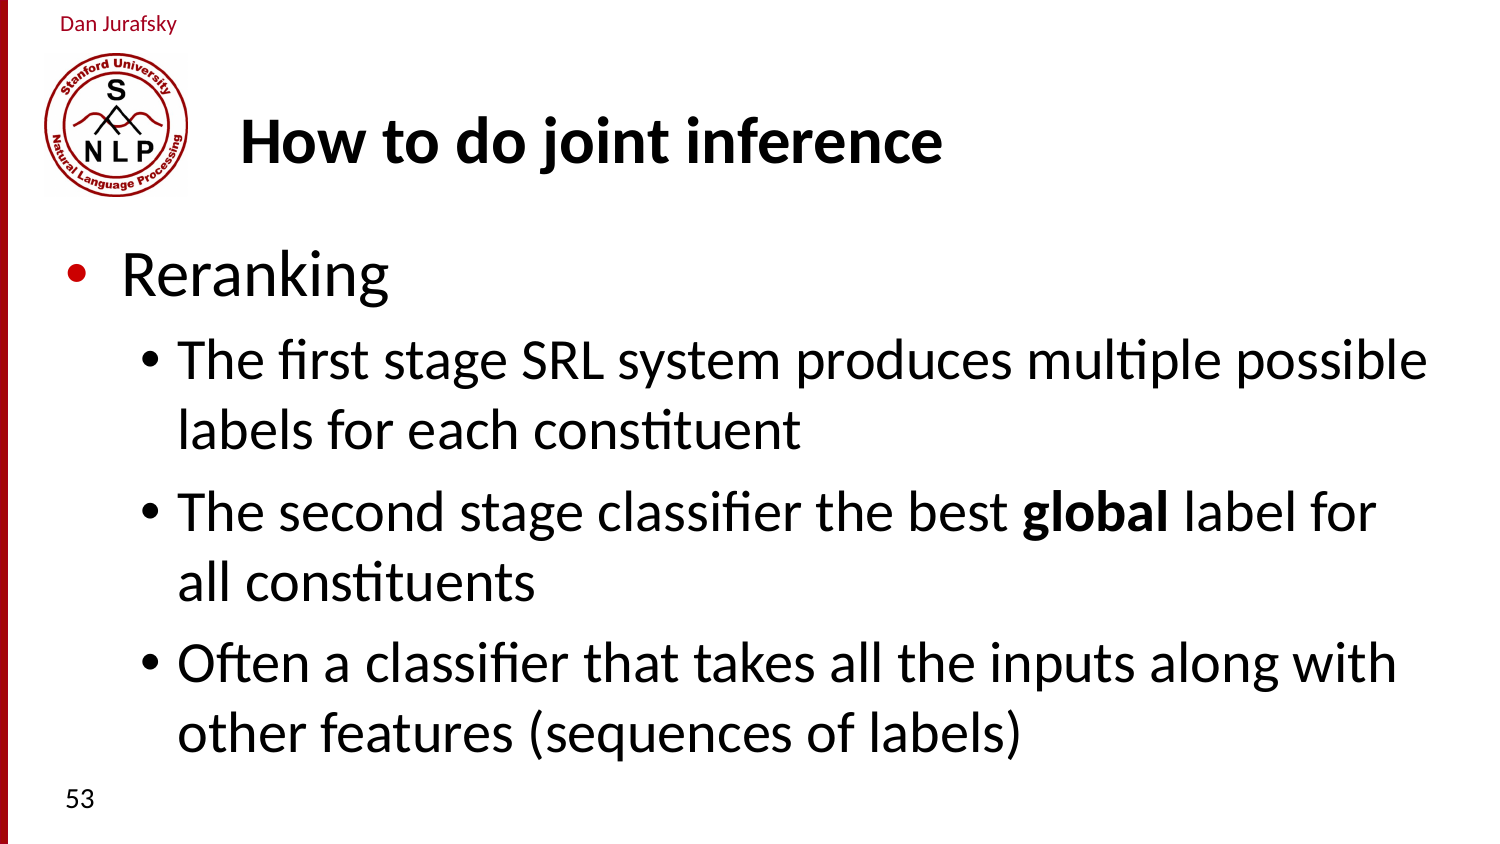

# How to do joint inference
Reranking
The first stage SRL system produces multiple possible labels for each constituent
The second stage classifier the best global label for all constituents
Often a classifier that takes all the inputs along with other features (sequences of labels)
53